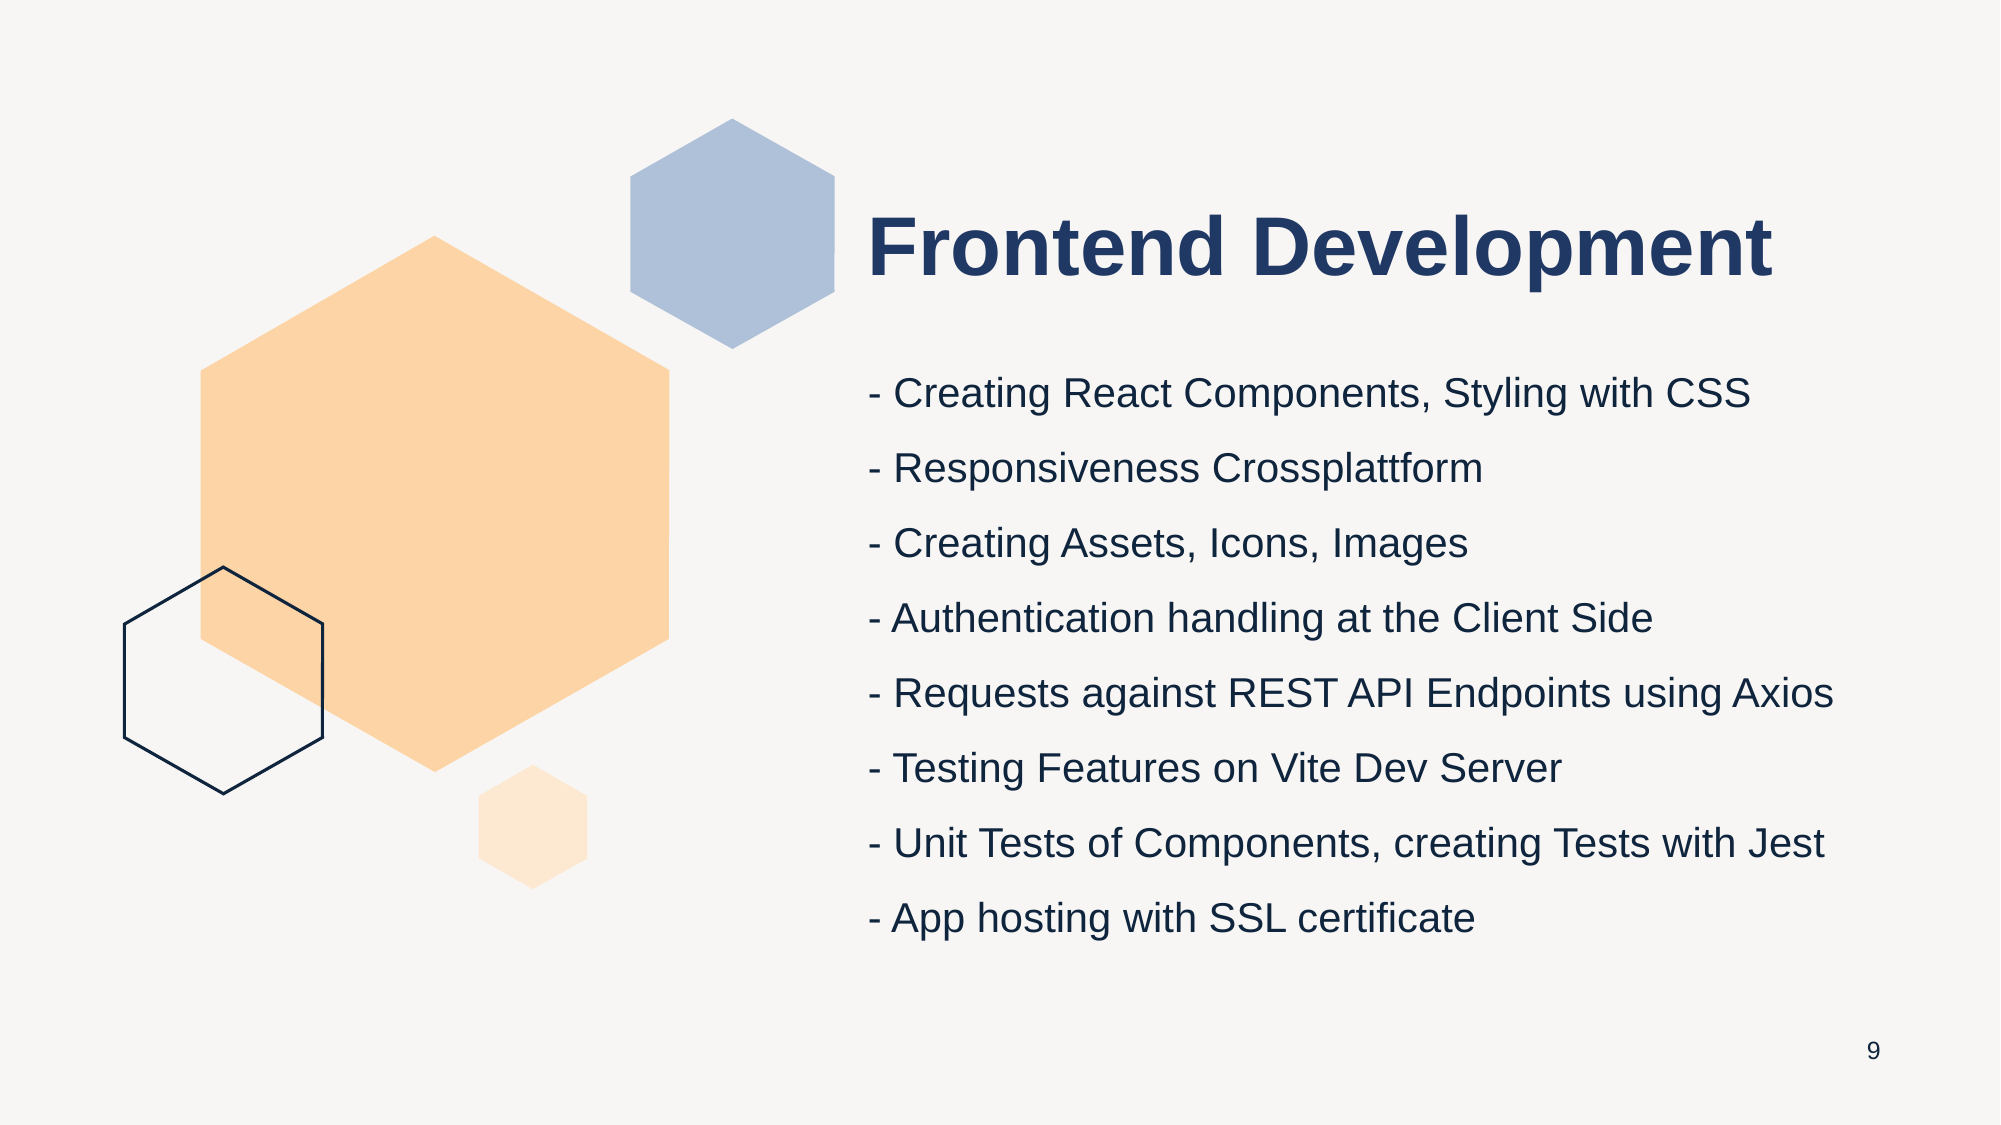

Frontend Development

# - Creating React Components, Styling with CSS - Responsiveness Crossplattform - Creating Assets, Icons, Images - Authentication handling at the Client Side - Requests against REST API Endpoints using Axios - Testing Features on Vite Dev Server - Unit Tests of Components, creating Tests with Jest - App hosting with SSL certificate
9